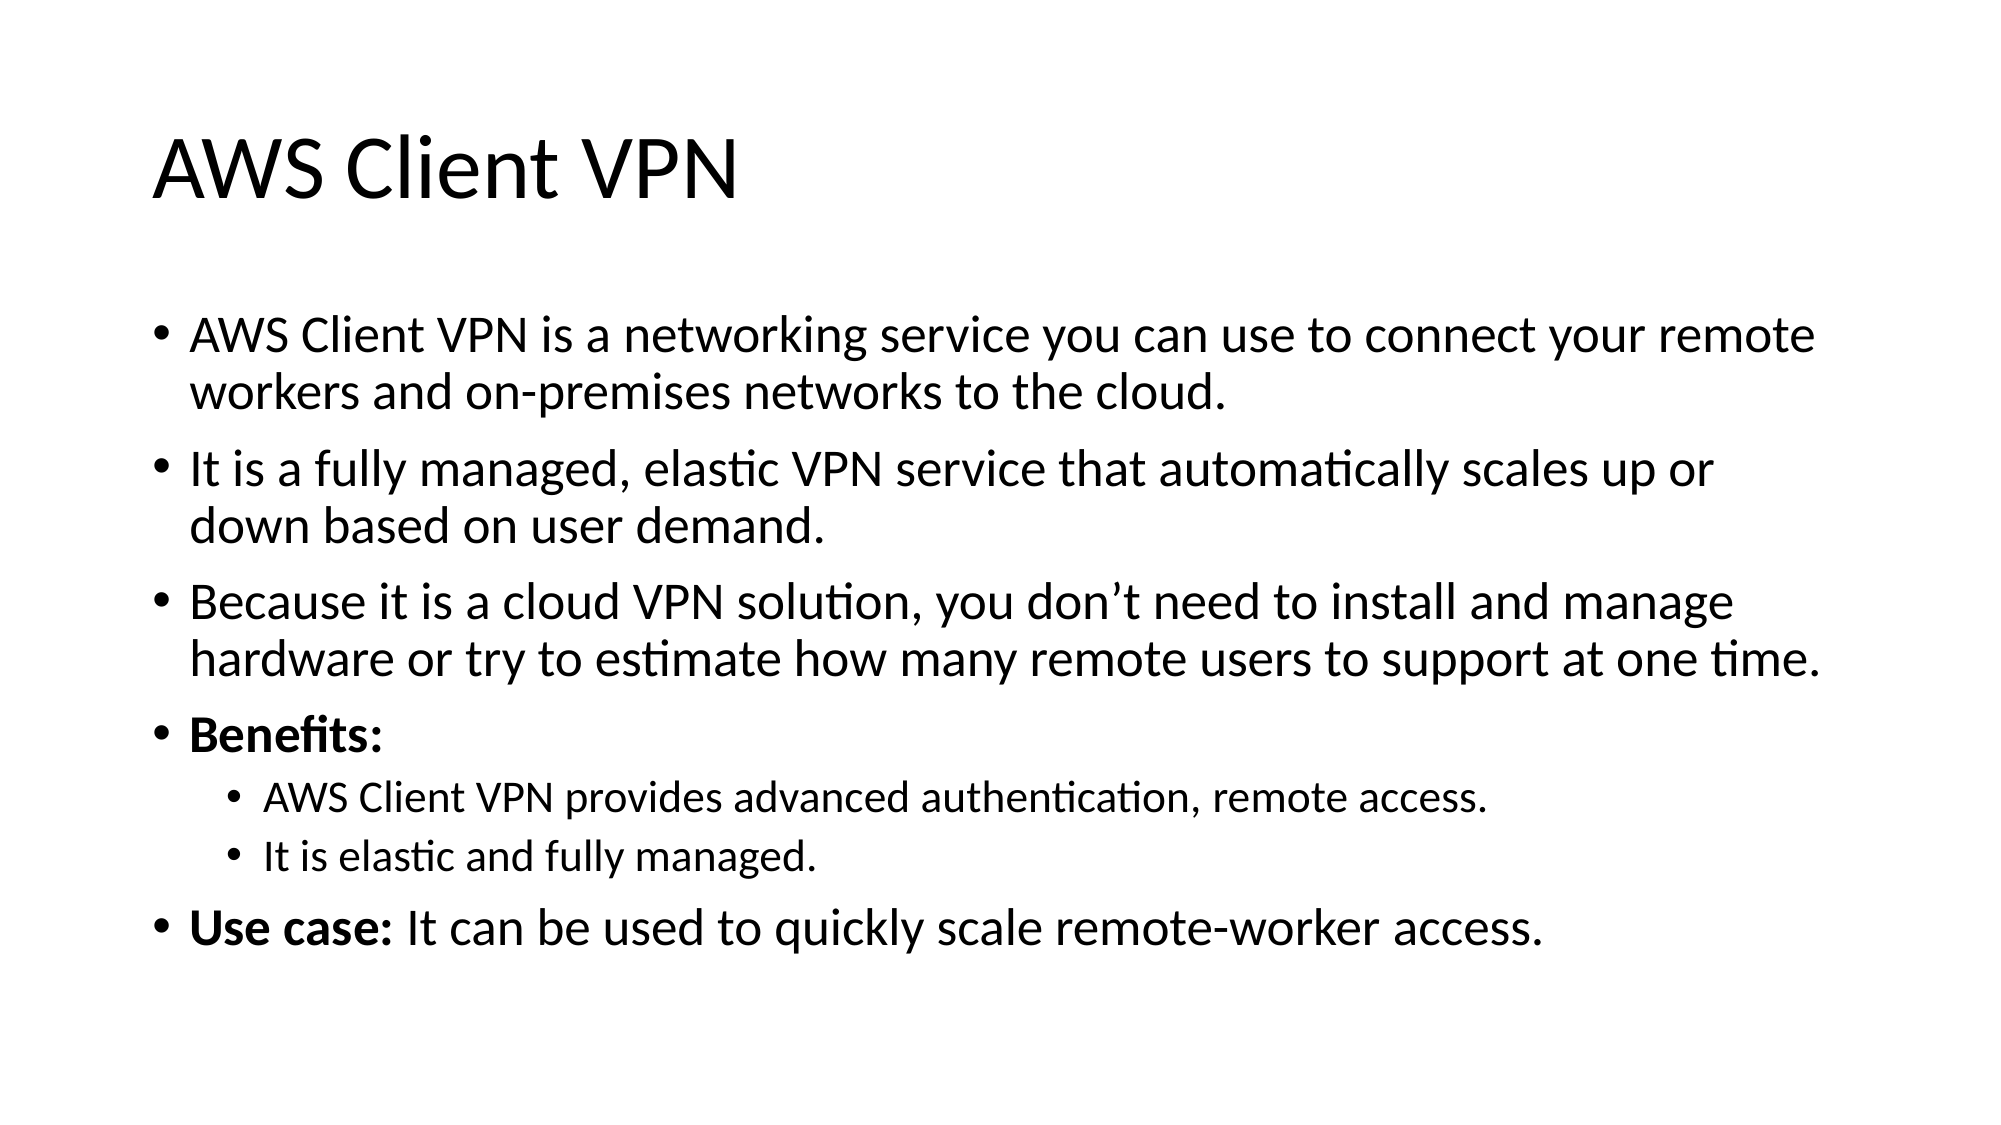

# AWS Client VPN
AWS Client VPN is a networking service you can use to connect your remote workers and on-premises networks to the cloud.
It is a fully managed, elastic VPN service that automatically scales up or down based on user demand.
Because it is a cloud VPN solution, you don’t need to install and manage hardware or try to estimate how many remote users to support at one time.
Benefits:
AWS Client VPN provides advanced authentication, remote access.
It is elastic and fully managed.
Use case: It can be used to quickly scale remote-worker access.